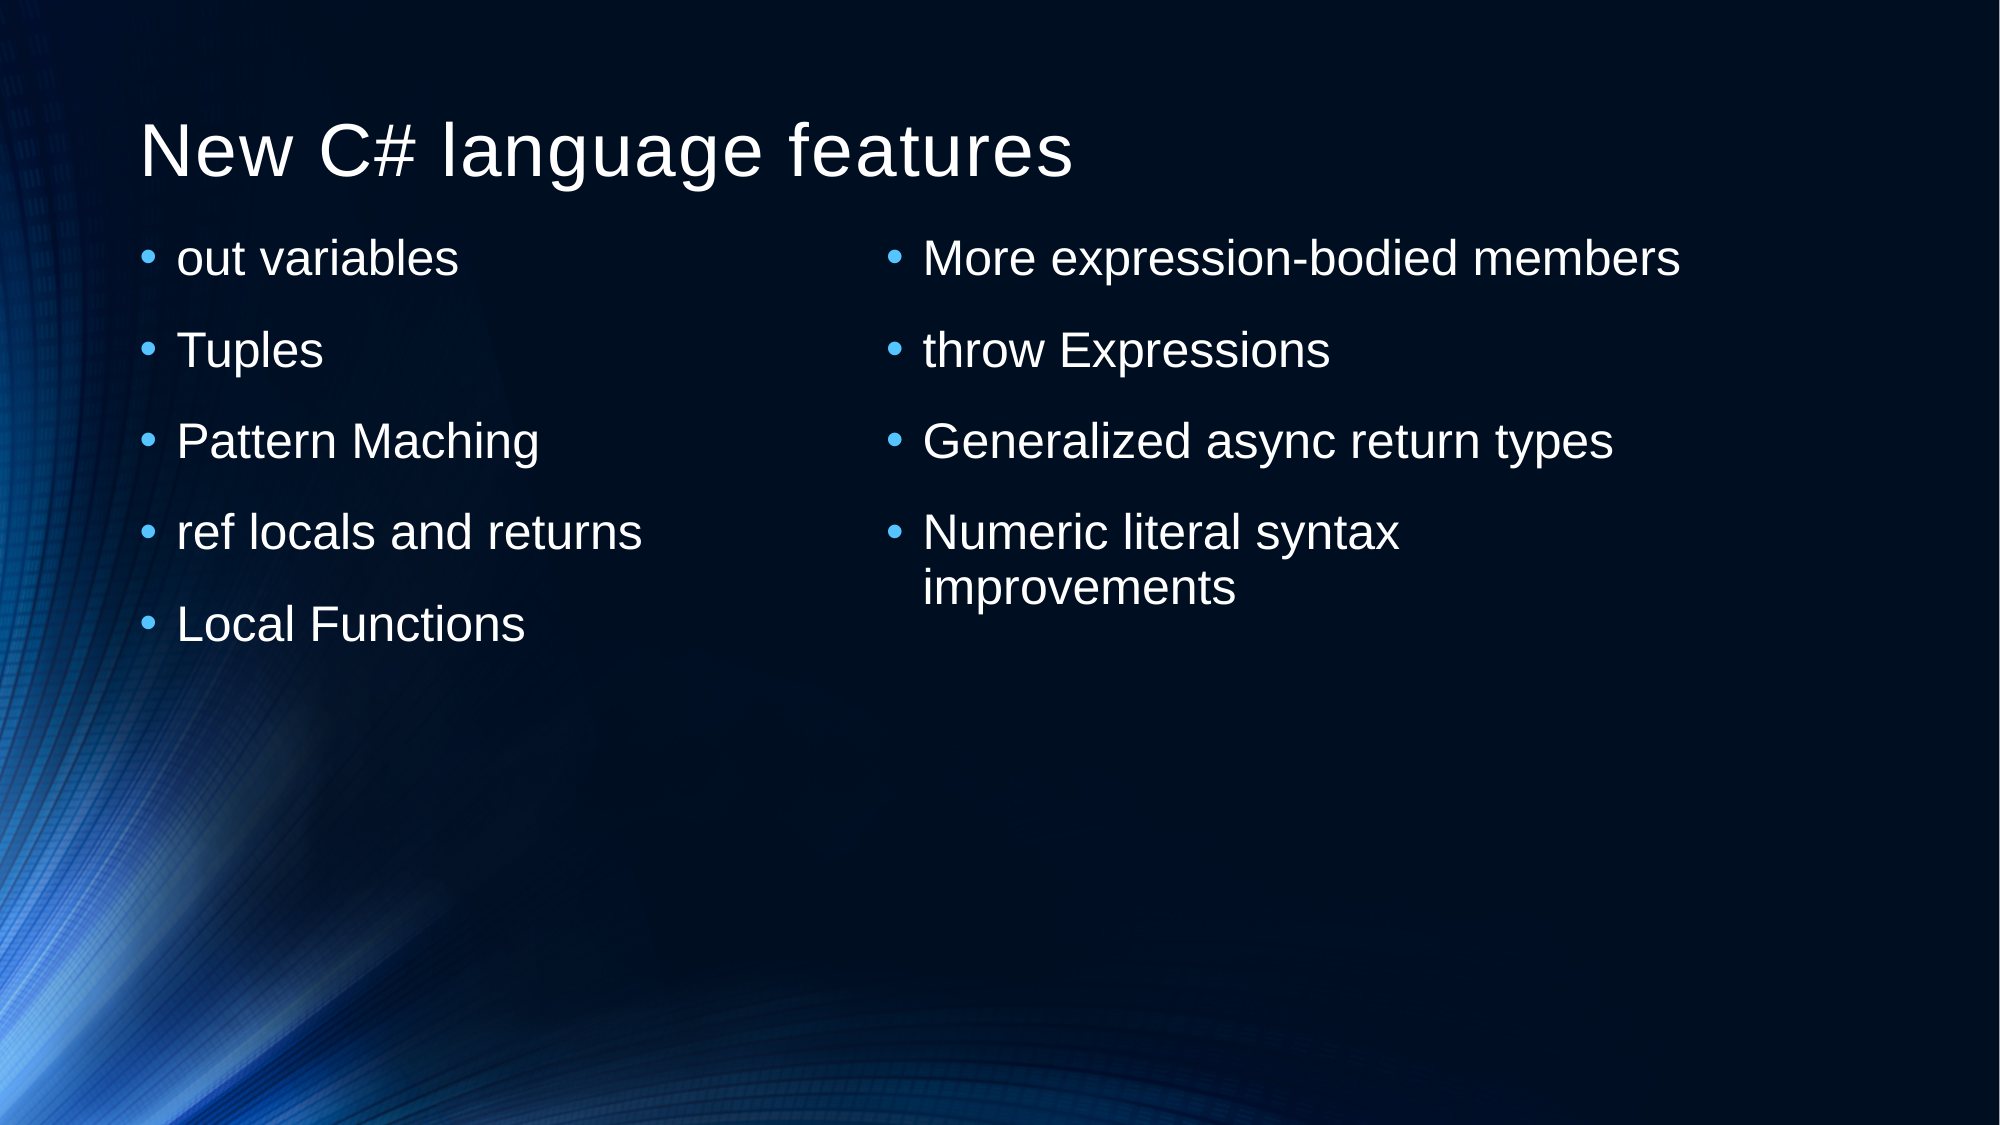

# New C# language features
out variables
Tuples
Pattern Maching
ref locals and returns
Local Functions
More expression-bodied members
throw Expressions
Generalized async return types
Numeric literal syntax improvements